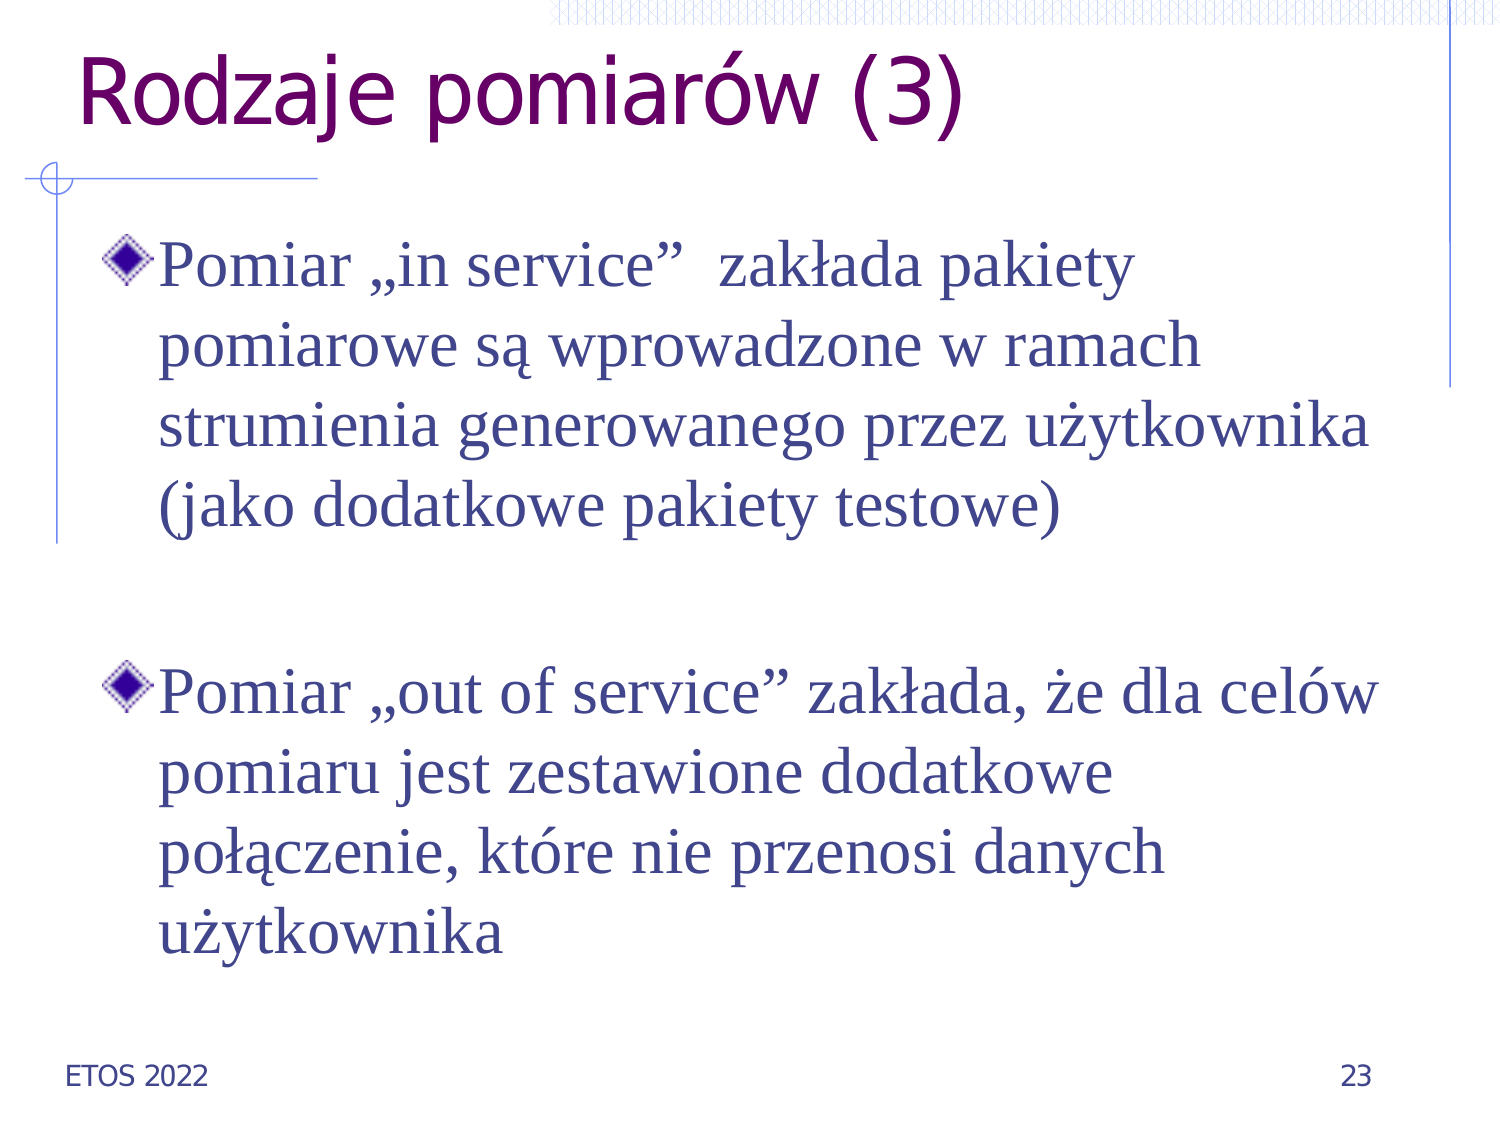

# Rodzaje pomiarów (3)
Pomiar „in service”  zakłada pakiety pomiarowe są wprowadzone w ramach strumienia generowanego przez użytkownika (jako dodatkowe pakiety testowe)

Pomiar „out of service” zakłada, że dla celów pomiaru jest zestawione dodatkowe połączenie, które nie przenosi danych użytkownika

ETOS 2022
23